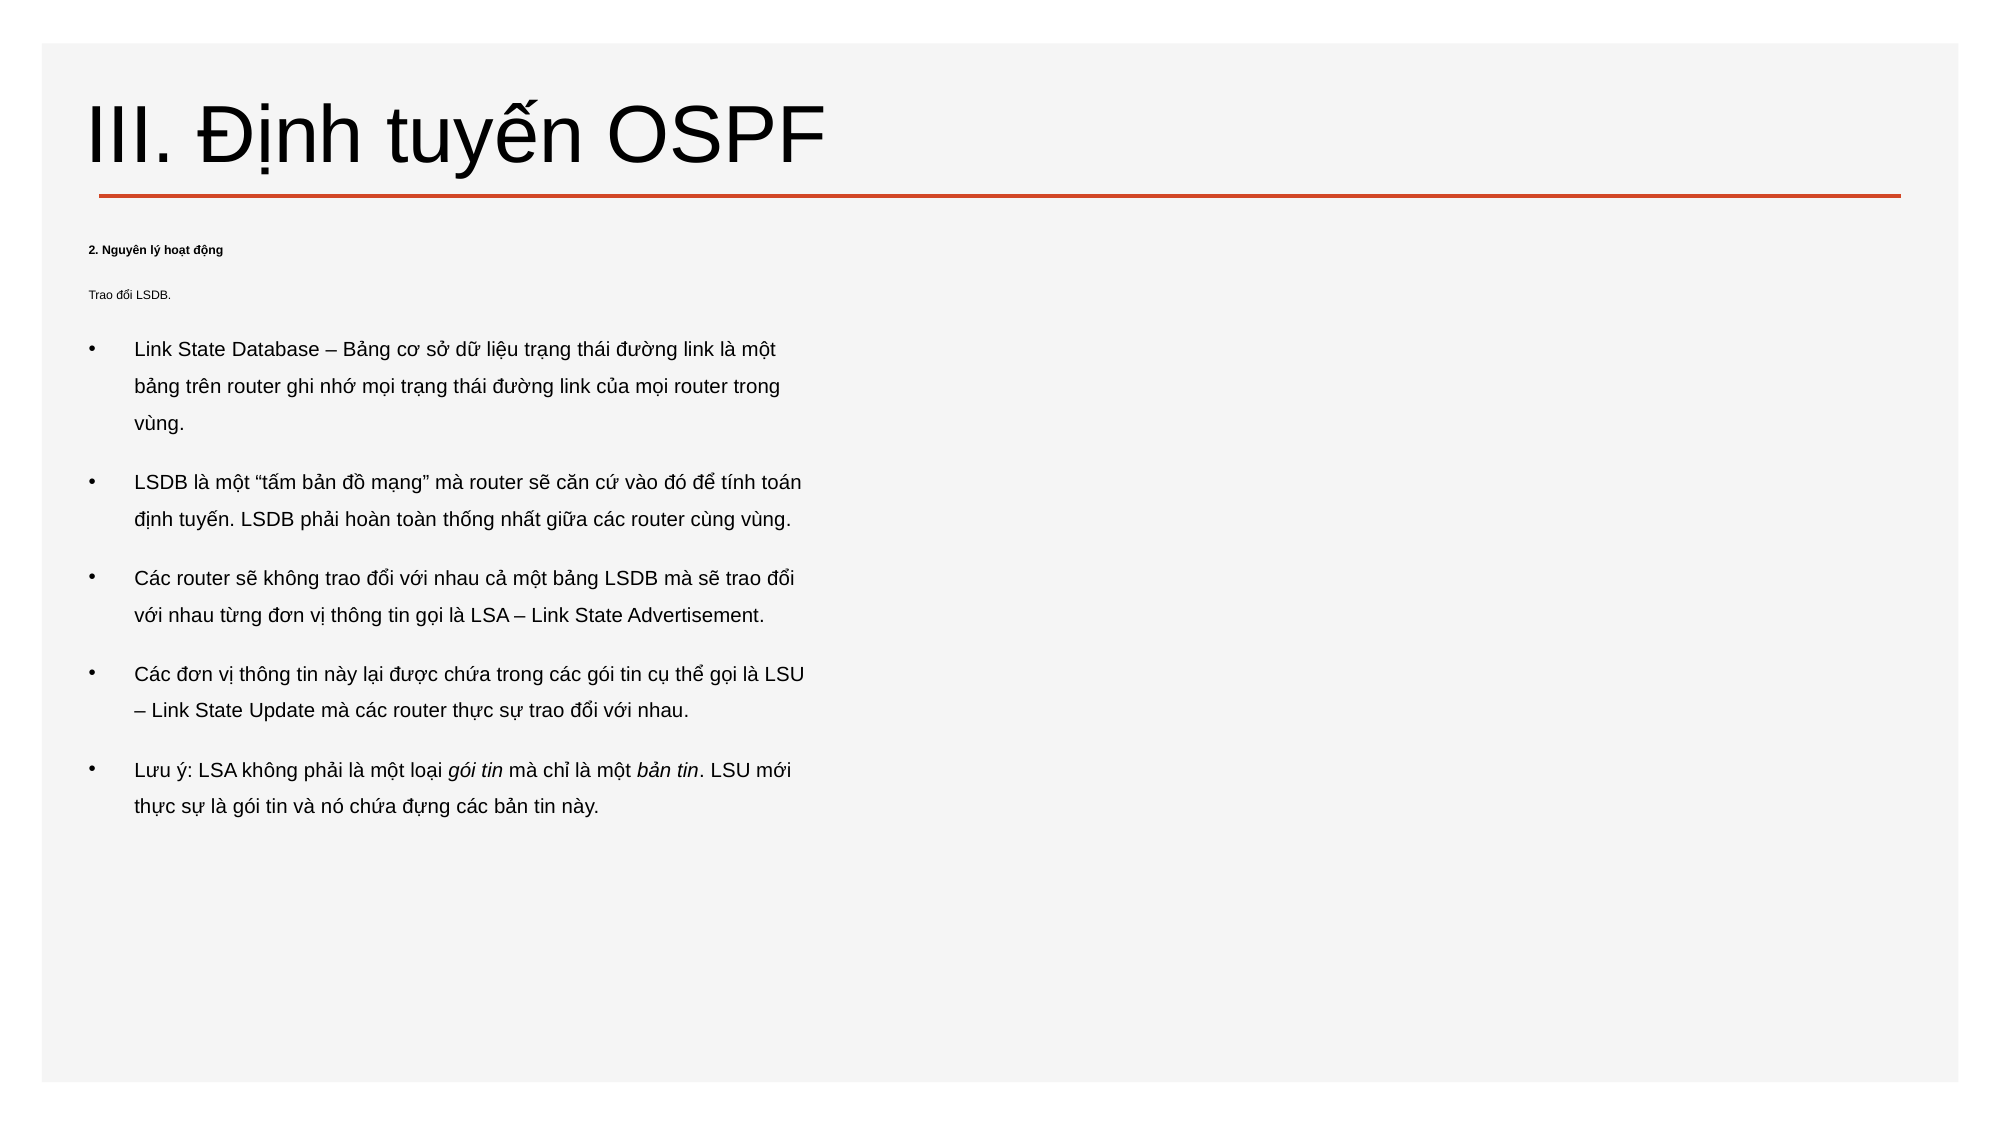

# III. Định tuyến OSPF
2. Nguyên lý hoạt động
Trao đổi LSDB.
Link State Database – Bảng cơ sở dữ liệu trạng thái đường link là một bảng trên router ghi nhớ mọi trạng thái đường link của mọi router trong vùng.
LSDB là một “tấm bản đồ mạng” mà router sẽ căn cứ vào đó để tính toán định tuyến. LSDB phải hoàn toàn thống nhất giữa các router cùng vùng.
Các router sẽ không trao đổi với nhau cả một bảng LSDB mà sẽ trao đổi với nhau từng đơn vị thông tin gọi là LSA – Link State Advertisement.
Các đơn vị thông tin này lại được chứa trong các gói tin cụ thể gọi là LSU – Link State Update mà các router thực sự trao đổi với nhau.
Lưu ý: LSA không phải là một loại gói tin mà chỉ là một bản tin. LSU mới thực sự là gói tin và nó chứa đựng các bản tin này.